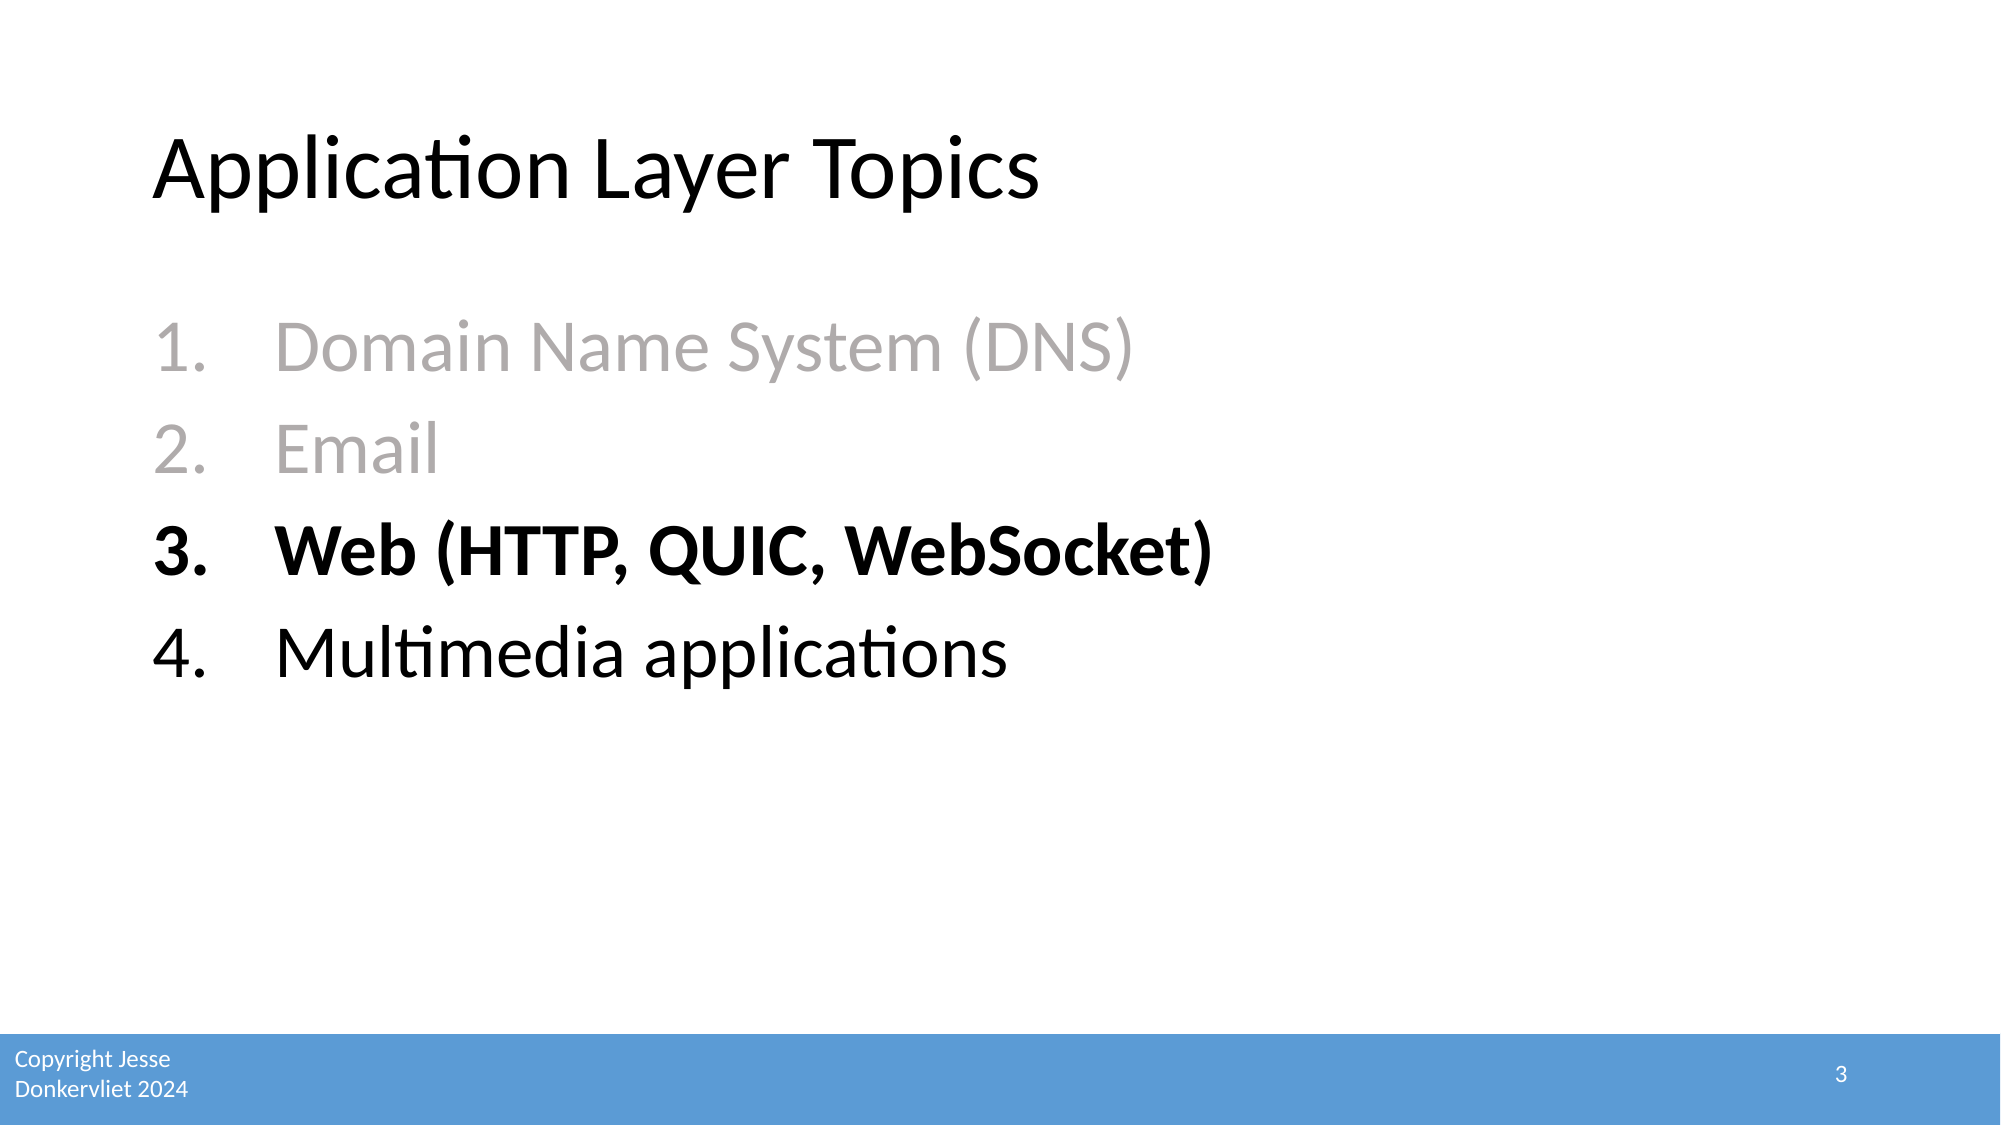

# Application Layer Topics
Domain Name System (DNS)
Email
Web (HTTP, QUIC, WebSocket)
Multimedia applications

3